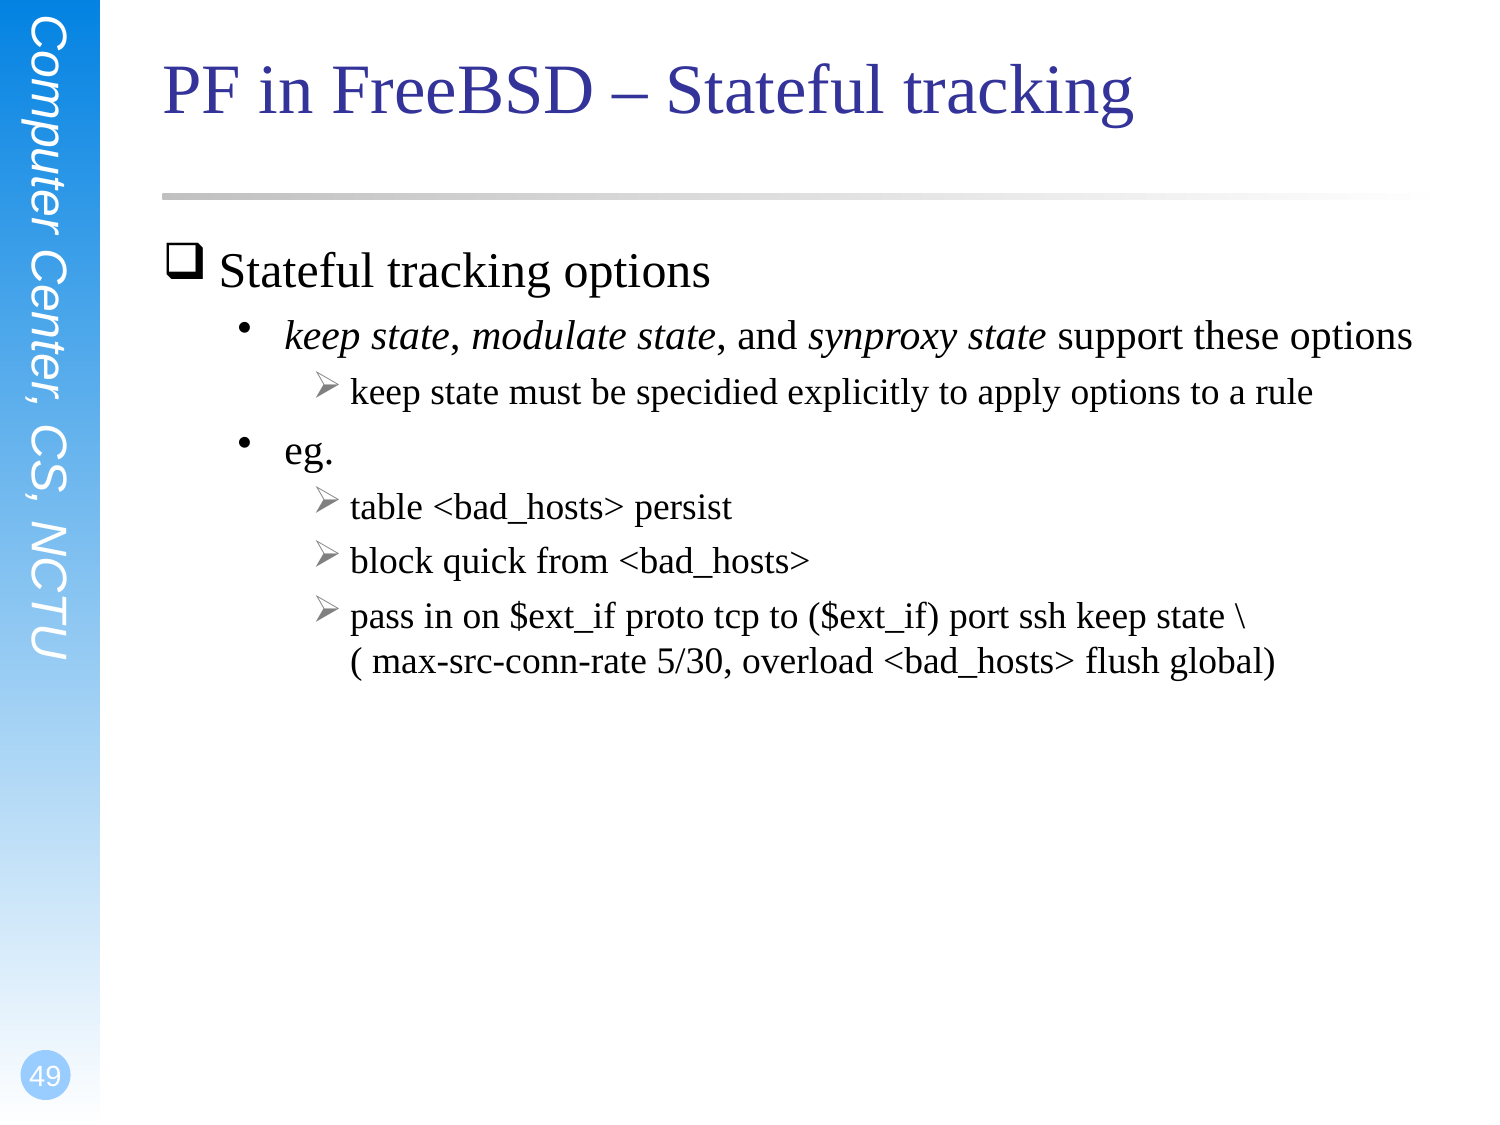

# PF in FreeBSD – Stateful tracking
Stateful tracking options
keep state, modulate state, and synproxy state support these options
keep state must be specidied explicitly to apply options to a rule
eg.
table <bad_hosts> persist
block quick from <bad_hosts>
pass in on $ext_if proto tcp to ($ext_if) port ssh keep state \
( max-src-conn-rate 5/30, overload <bad_hosts> flush global)